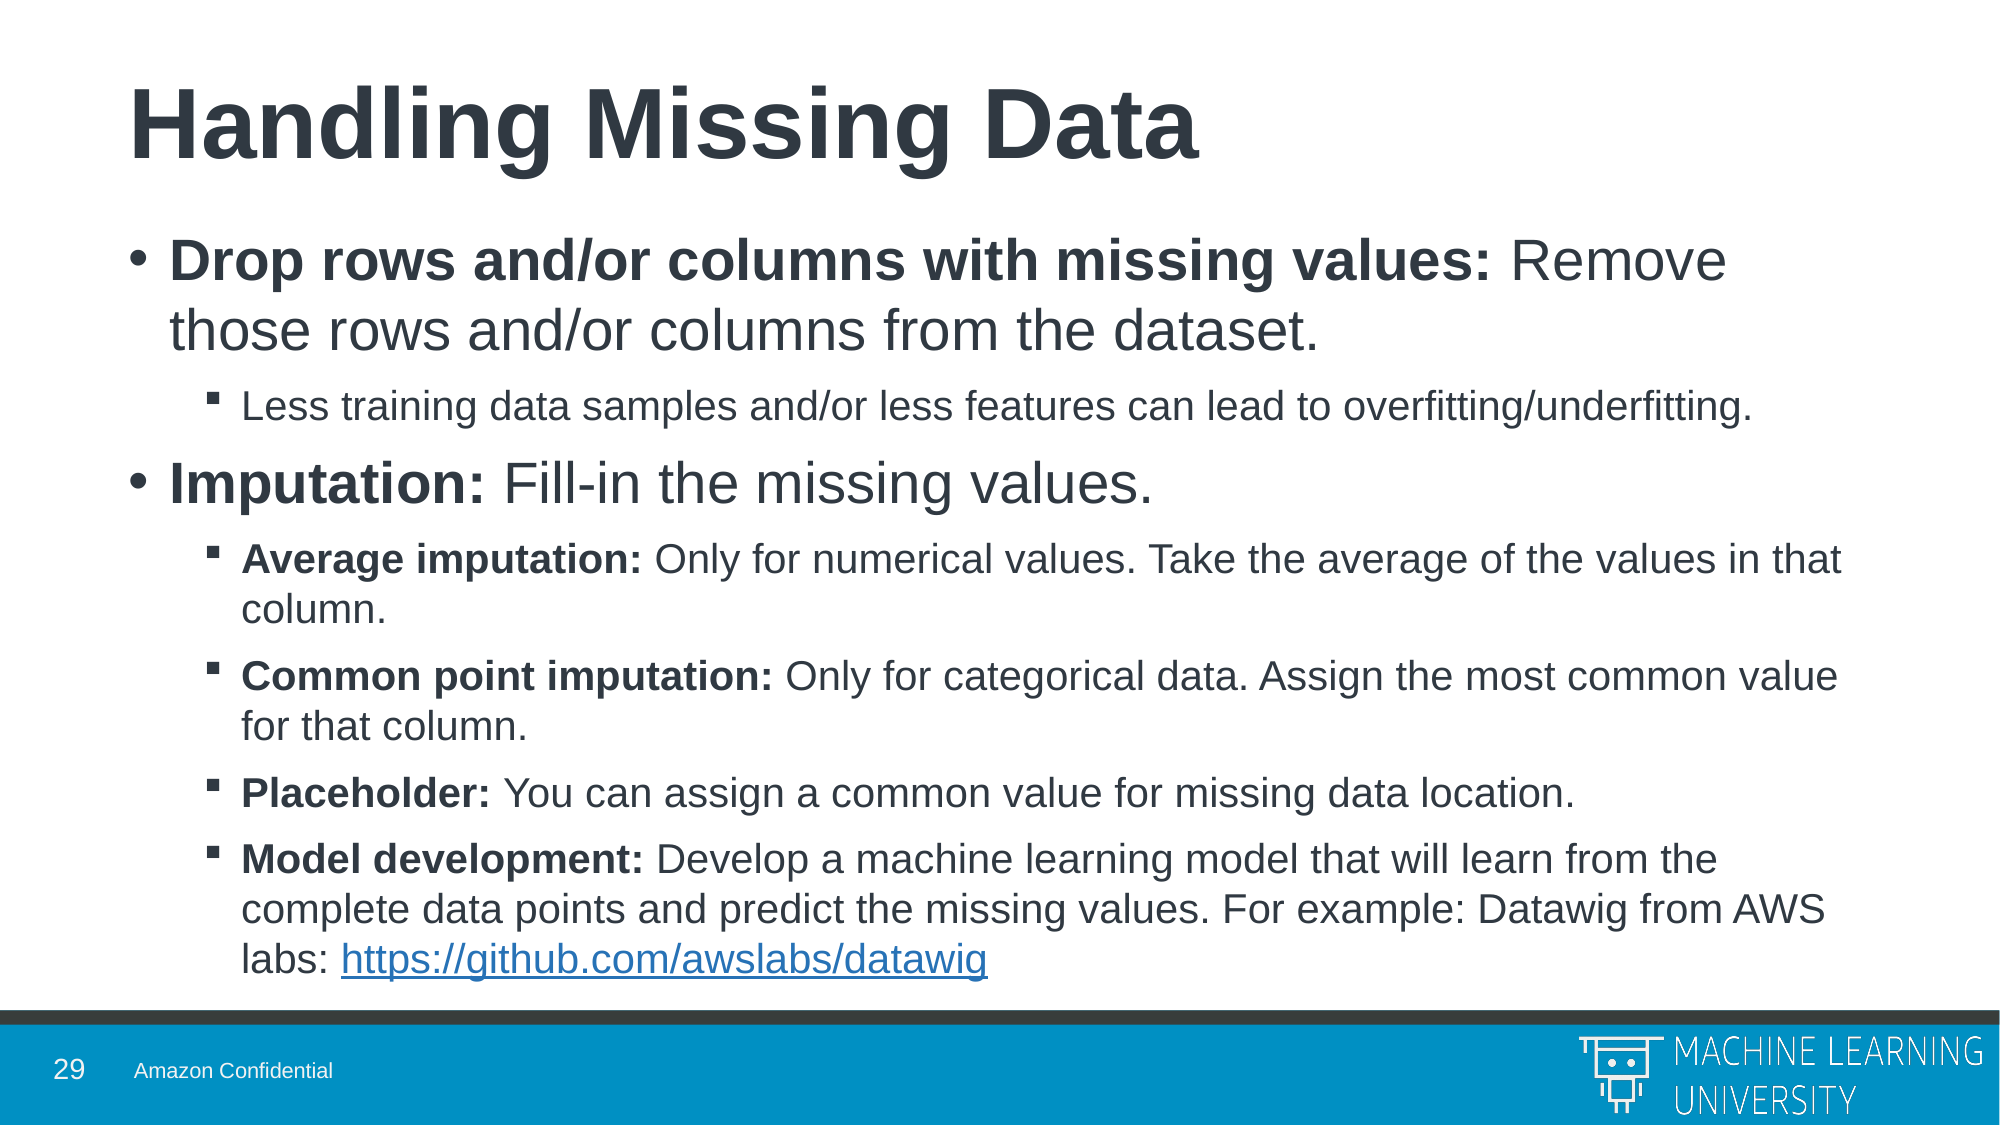

# Handling Missing Data
Drop rows and/or columns with missing values: Remove those rows and/or columns from the dataset.
Less training data samples and/or less features can lead to overfitting/underfitting.
Imputation: Fill-in the missing values.
Average imputation: Only for numerical values. Take the average of the values in that column.
Common point imputation: Only for categorical data. Assign the most common value for that column.
Placeholder: You can assign a common value for missing data location.
Model development: Develop a machine learning model that will learn from the complete data points and predict the missing values. For example: Datawig from AWS labs: https://github.com/awslabs/datawig